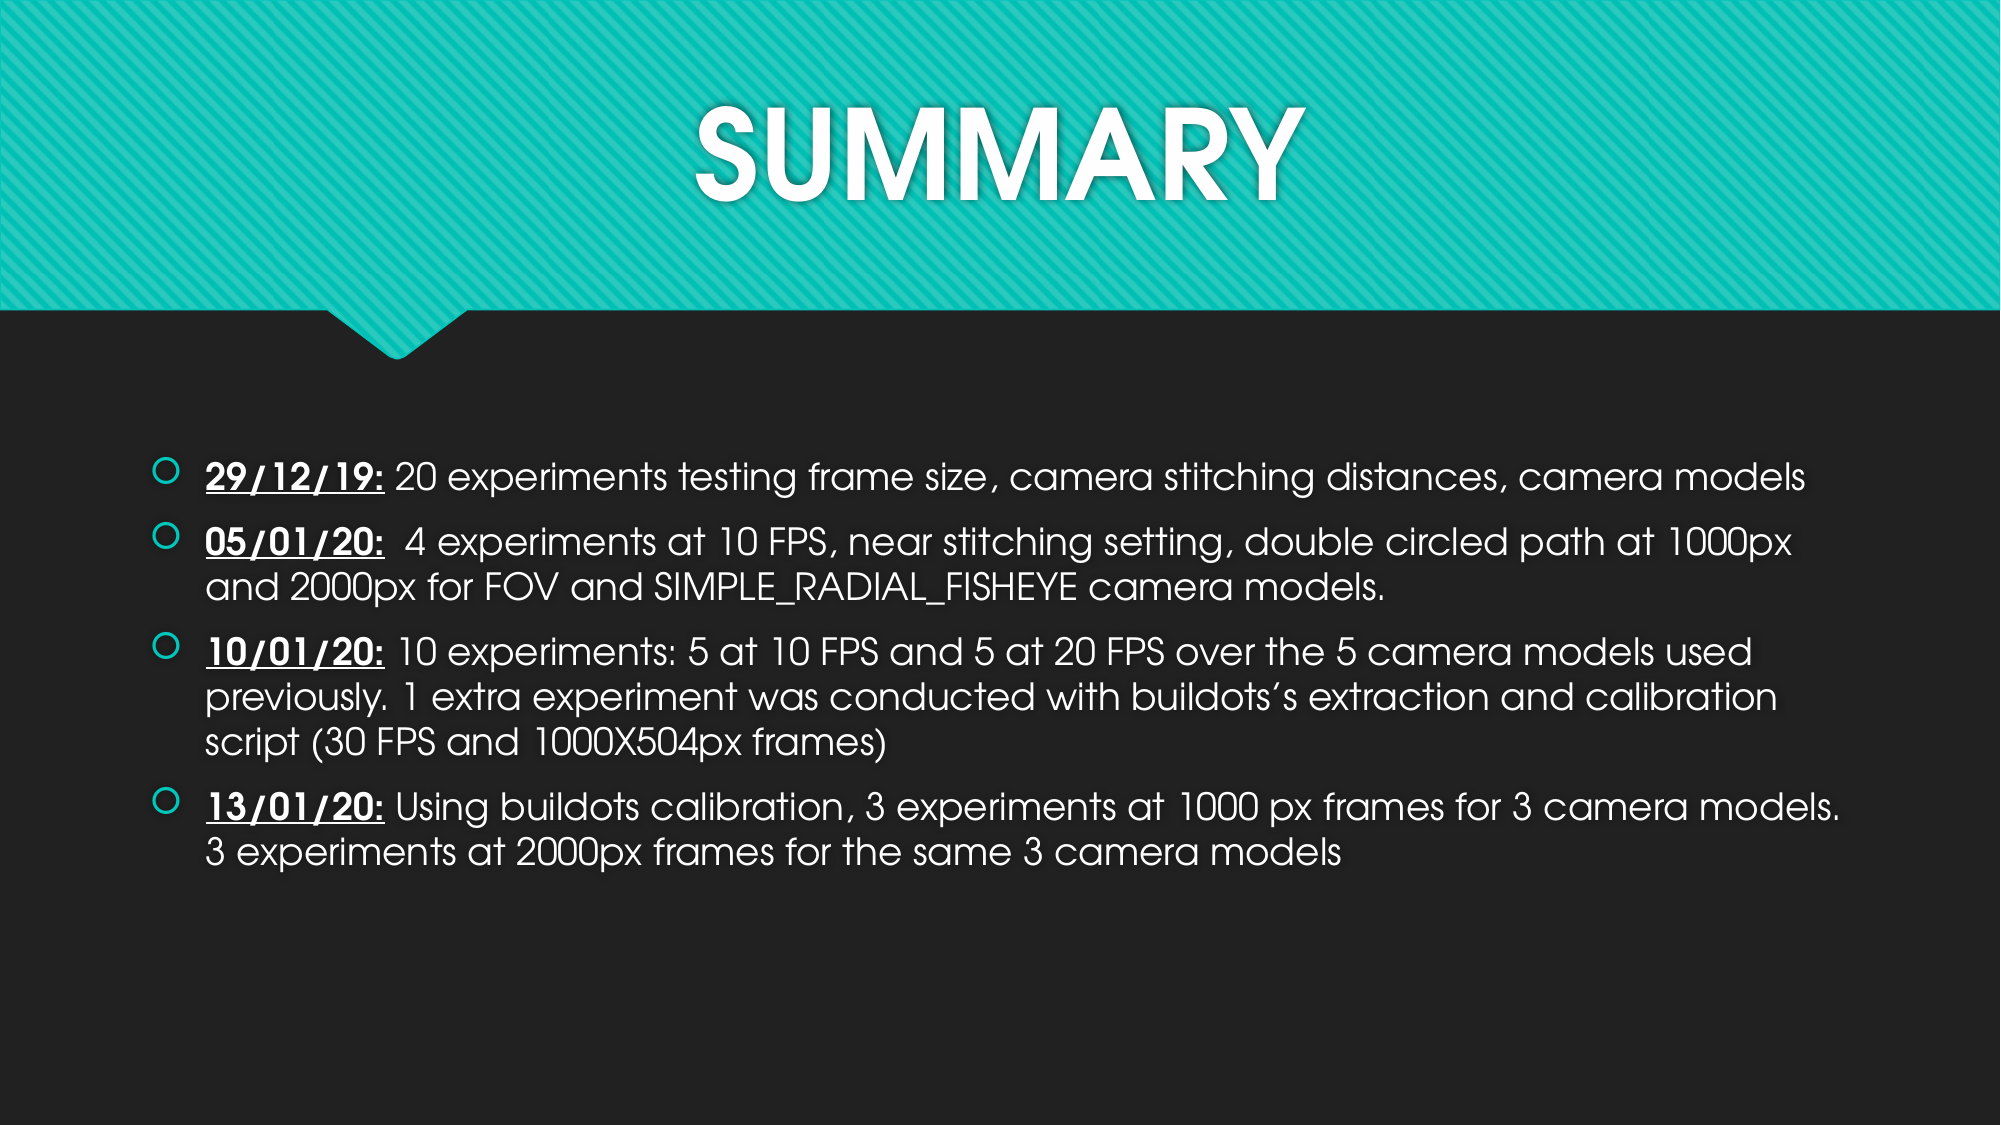

# SUMMARY
29/12/19: 20 experiments testing frame size, camera stitching distances, camera models
05/01/20:  4 experiments at 10 FPS, near stitching setting, double circled path at 1000px and 2000px for FOV and SIMPLE_RADIAL_FISHEYE camera models.
10/01/20: 10 experiments: 5 at 10 FPS and 5 at 20 FPS over the 5 camera models used previously. 1 extra experiment was conducted with buildots’s extraction and calibration script (30 FPS and 1000X504px frames)
13/01/20: Using buildots calibration, 3 experiments at 1000 px frames for 3 camera models. 3 experiments at 2000px frames for the same 3 camera models